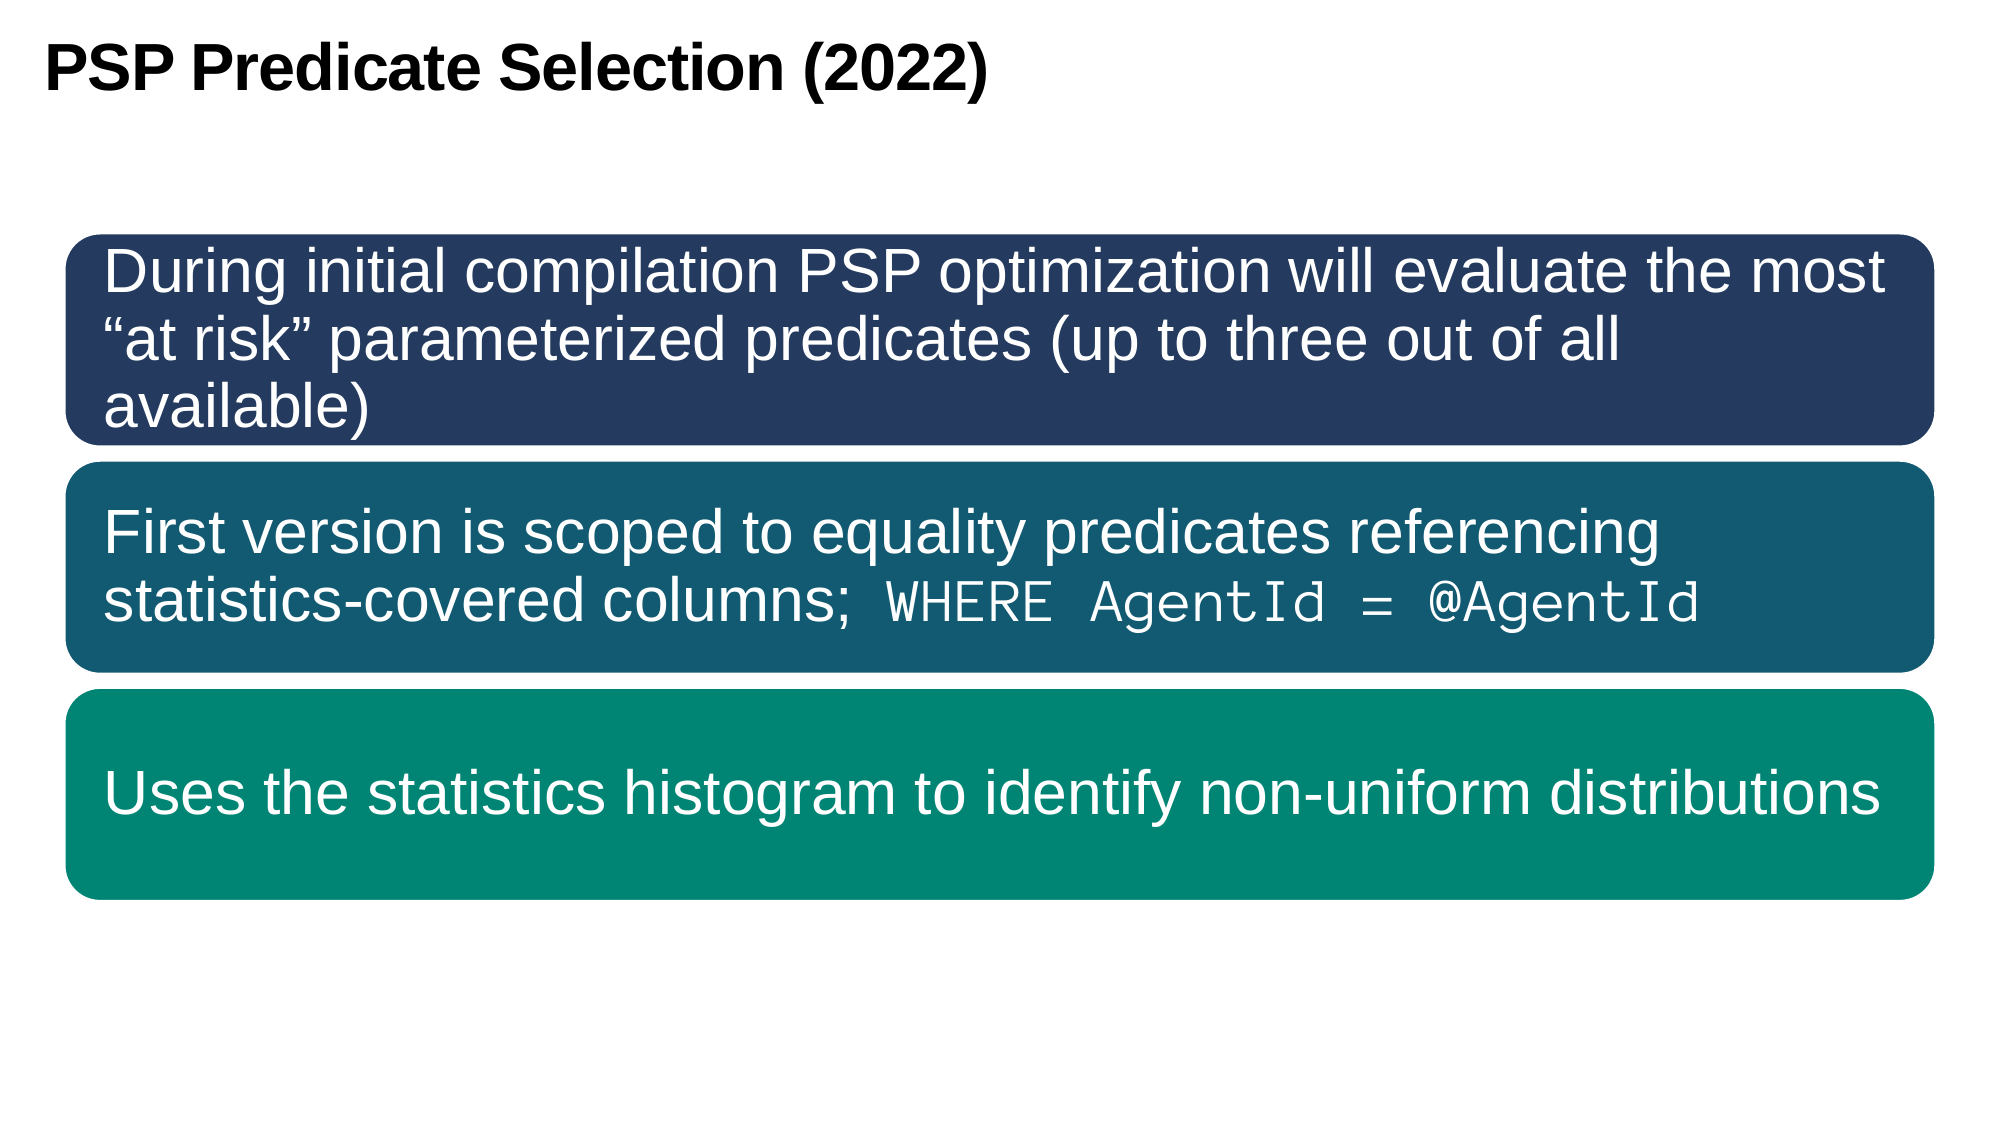

# PSP Predicate Selection (2022)

During initial compilation PSP optimization will evaluate the most “at risk” parameterized predicates (up to three out of all available)
First version is scoped to equality predicates referencing statistics-covered columns;  WHERE AgentId = @AgentId
Uses the statistics histogram to identify non-uniform distributions